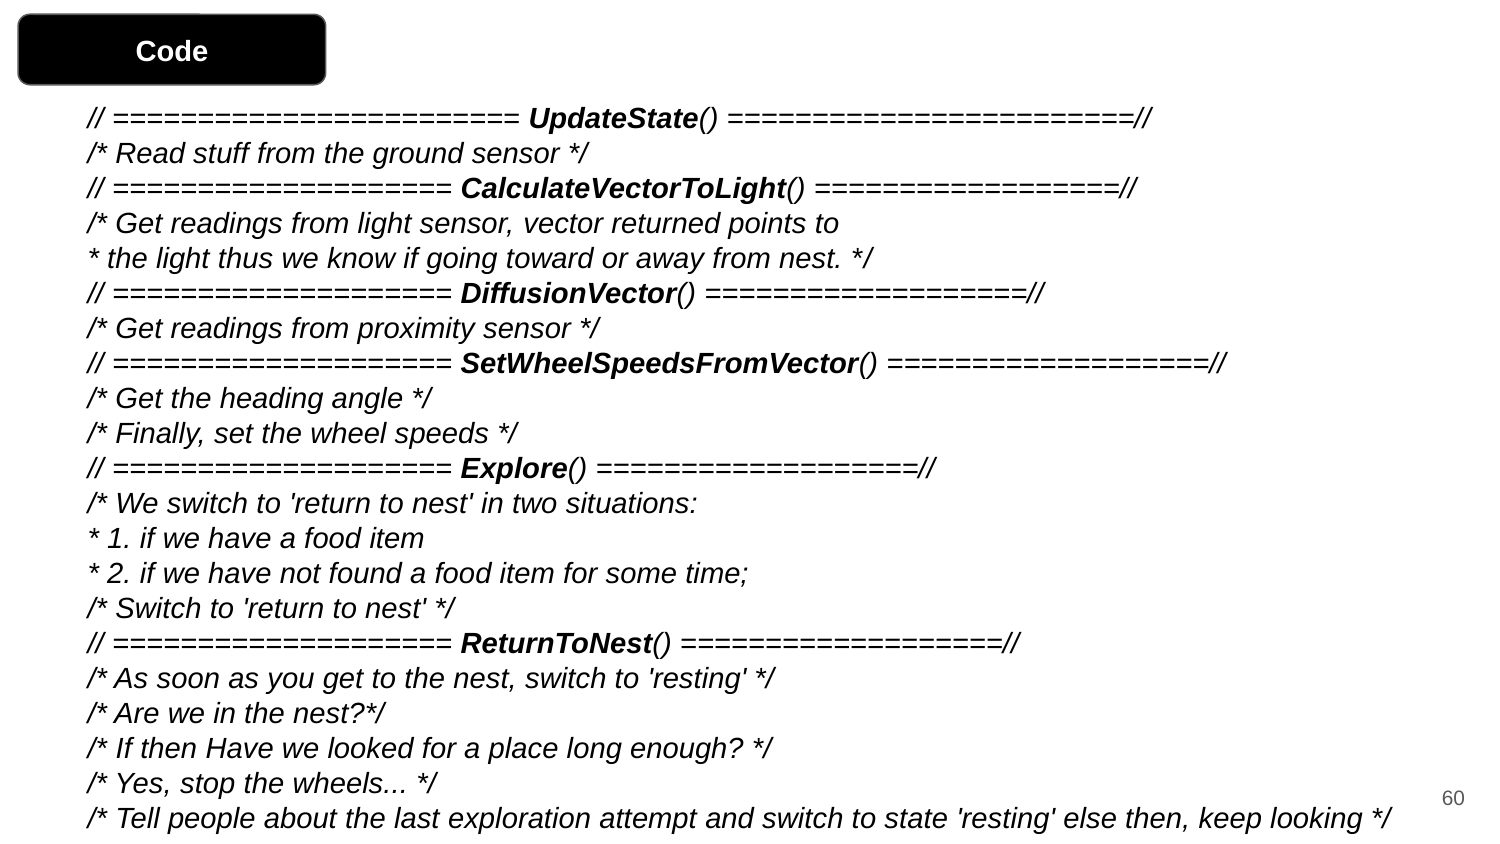

Code
// ======================== UpdateState() ========================//
/* Read stuff from the ground sensor */
// ==================== CalculateVectorToLight() ==================//
/* Get readings from light sensor, vector returned points to
* the light thus we know if going toward or away from nest. */
// ==================== DiffusionVector() ===================//
/* Get readings from proximity sensor */
// ==================== SetWheelSpeedsFromVector() ===================//
/* Get the heading angle */
/* Finally, set the wheel speeds */
// ==================== Explore() ===================//
/* We switch to 'return to nest' in two situations:
* 1. if we have a food item
* 2. if we have not found a food item for some time;
/* Switch to 'return to nest' */
// ==================== ReturnToNest() ===================//
/* As soon as you get to the nest, switch to 'resting' */
/* Are we in the nest?*/
/* If then Have we looked for a place long enough? */
/* Yes, stop the wheels... */
/* Tell people about the last exploration attempt and switch to state 'resting' else then, keep looking */
60